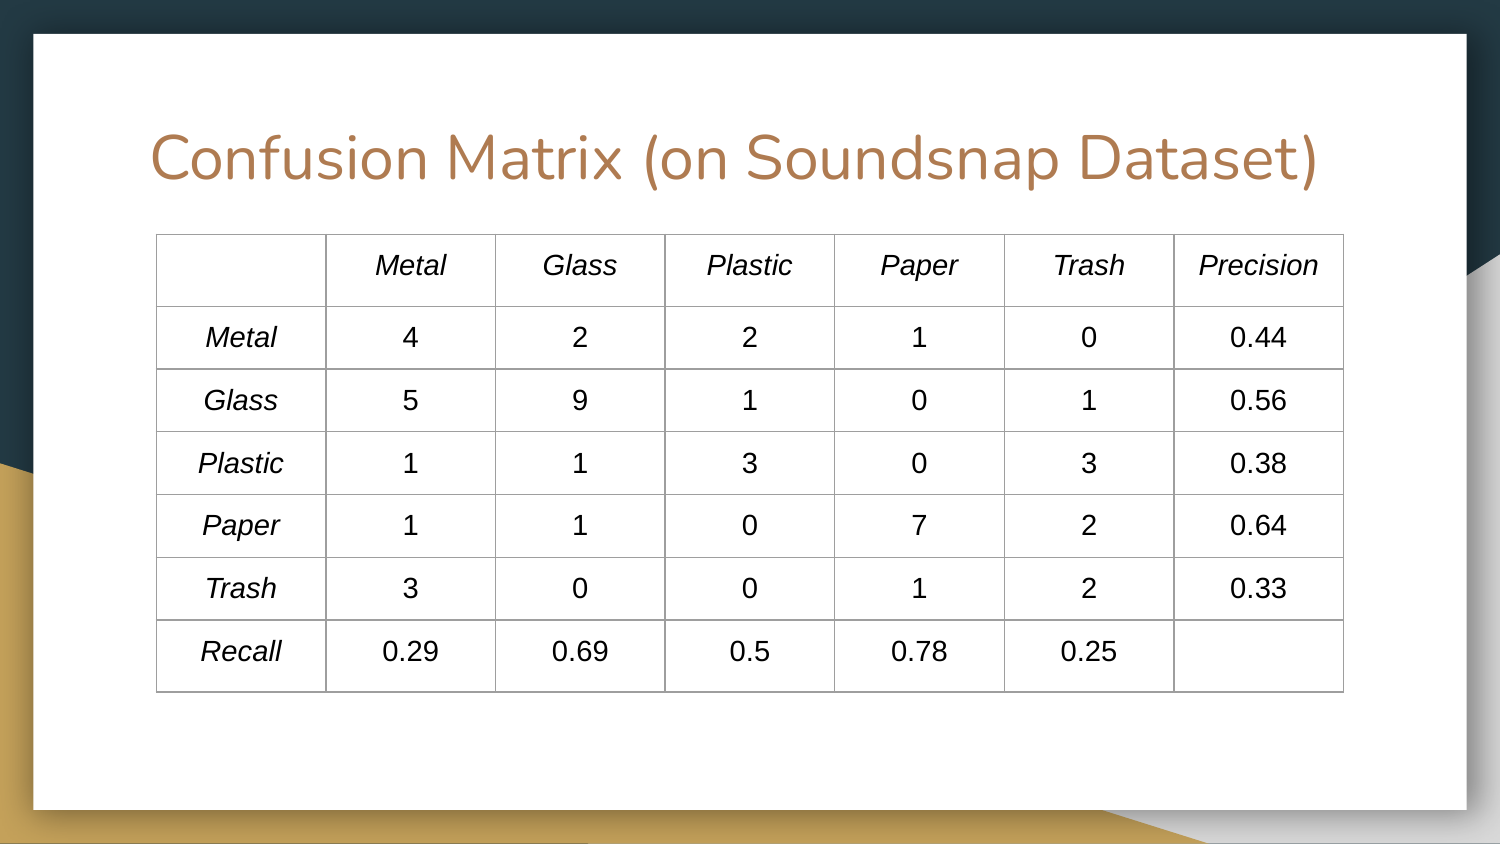

# Confusion Matrix (on Soundsnap Dataset)
|  | Metal | Glass | Plastic | Paper | Trash | Precision |
| --- | --- | --- | --- | --- | --- | --- |
| Metal | 4 | 2 | 2 | 1 | 0 | 0.44 |
| Glass | 5 | 9 | 1 | 0 | 1 | 0.56 |
| Plastic | 1 | 1 | 3 | 0 | 3 | 0.38 |
| Paper | 1 | 1 | 0 | 7 | 2 | 0.64 |
| Trash | 3 | 0 | 0 | 1 | 2 | 0.33 |
| Recall | 0.29 | 0.69 | 0.5 | 0.78 | 0.25 |  |